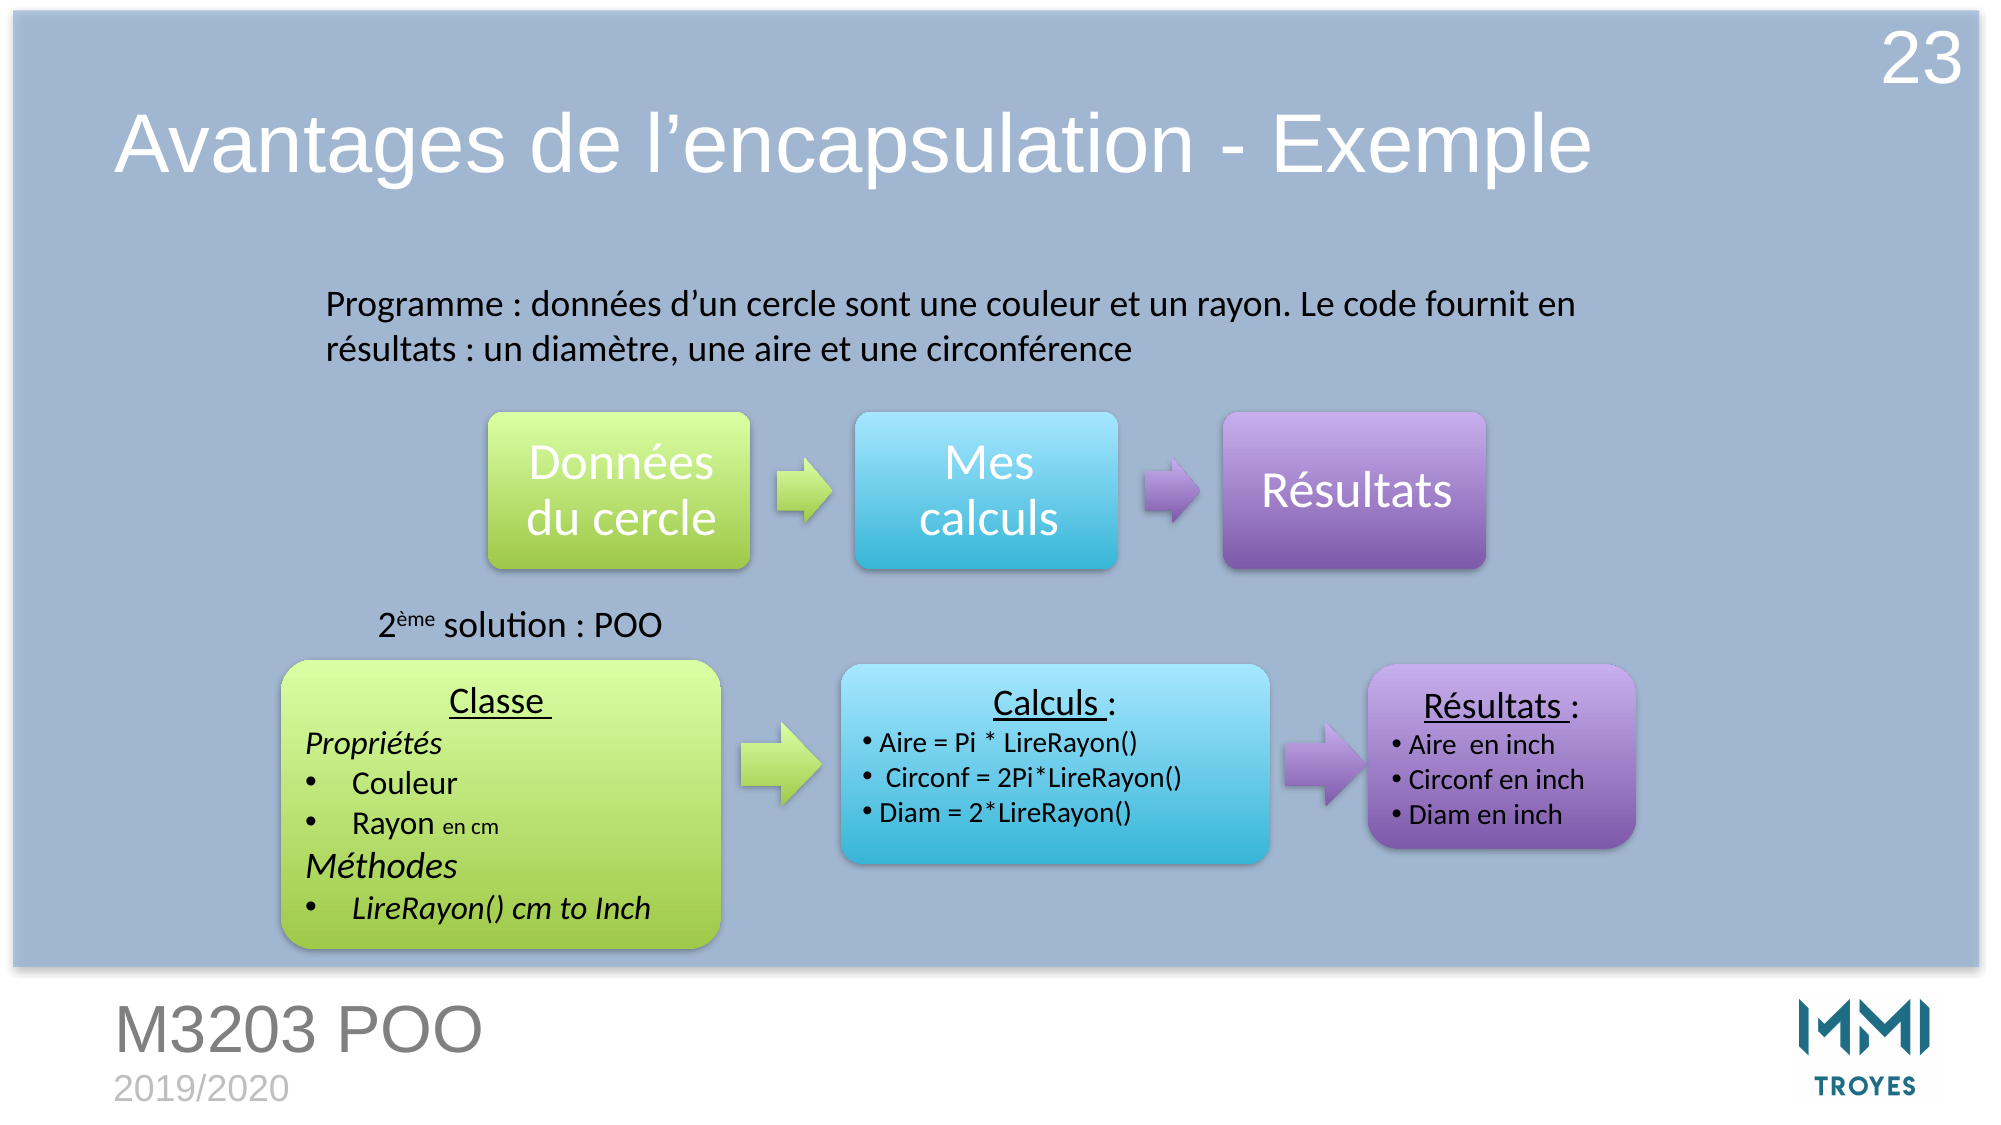

23
# Avantages de l’encapsulation - Exemple
Programme : données d’un cercle sont une couleur et un rayon. Le code fournit en résultats : un diamètre, une aire et une circonférence
Données du cercle

Mes calculs

Résultats
2ème solution : POO
Classe
Propriétés
Couleur
Rayon en cm
Méthodes
LireRayon() cm to Inch

Résultats :
Aire  en inch
Circonf en inch
Diam en inch
Calculs :
Aire = Pi * LireRayon()
 Circonf = 2Pi*LireRayon()
Diam = 2*LireRayon()